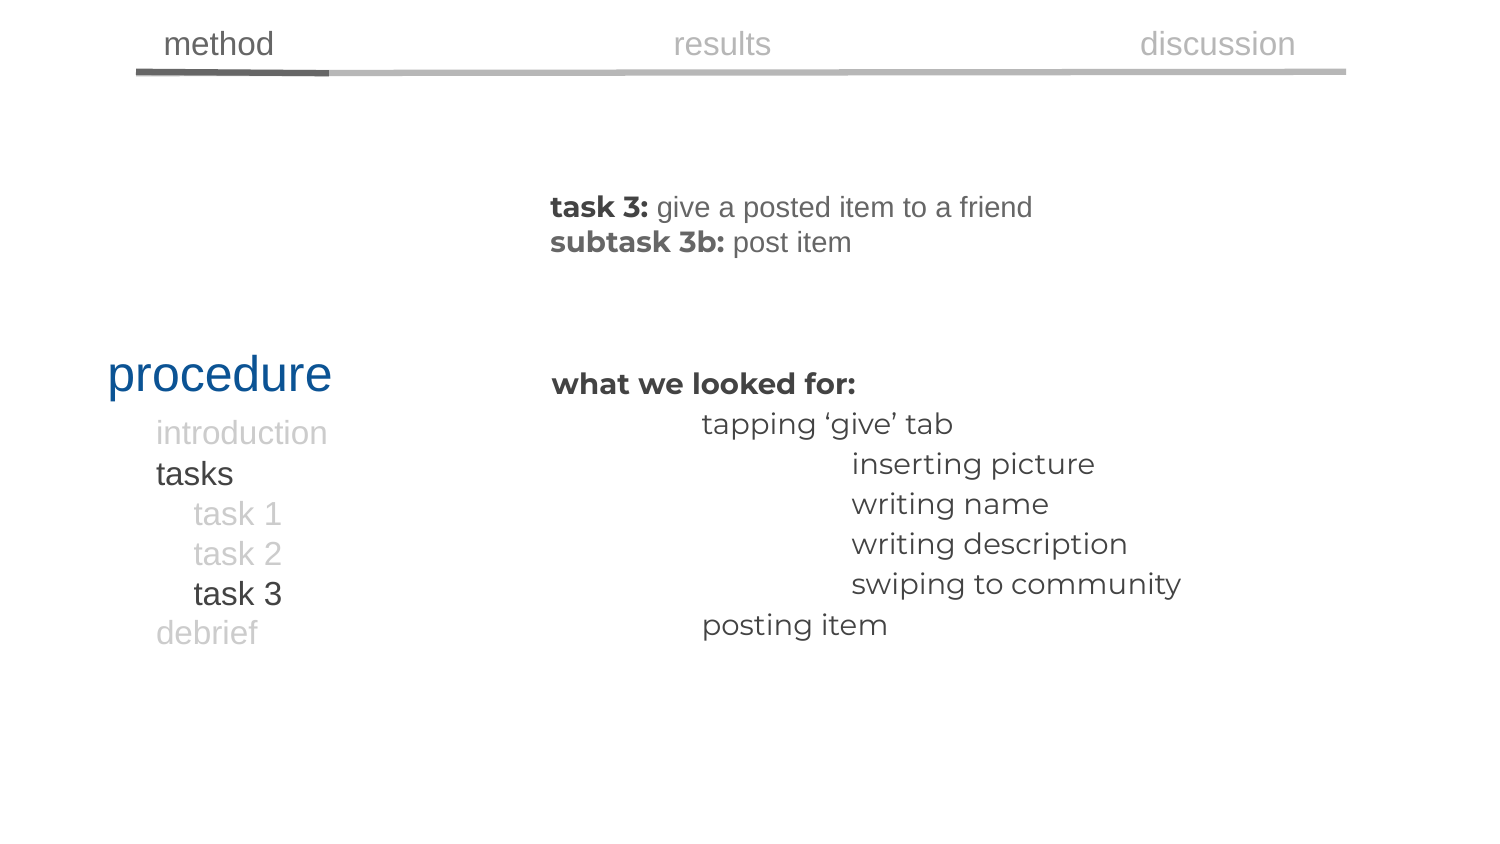

method
results
discussion
task 3: give a posted item to a friend
subtask 3b: post item
procedure
what we looked for:
	tapping ‘give’ tab
		inserting picture
		writing name
		writing description
		swiping to community
posting item
introduction
tasks

debrief
task 1
task 2
task 3